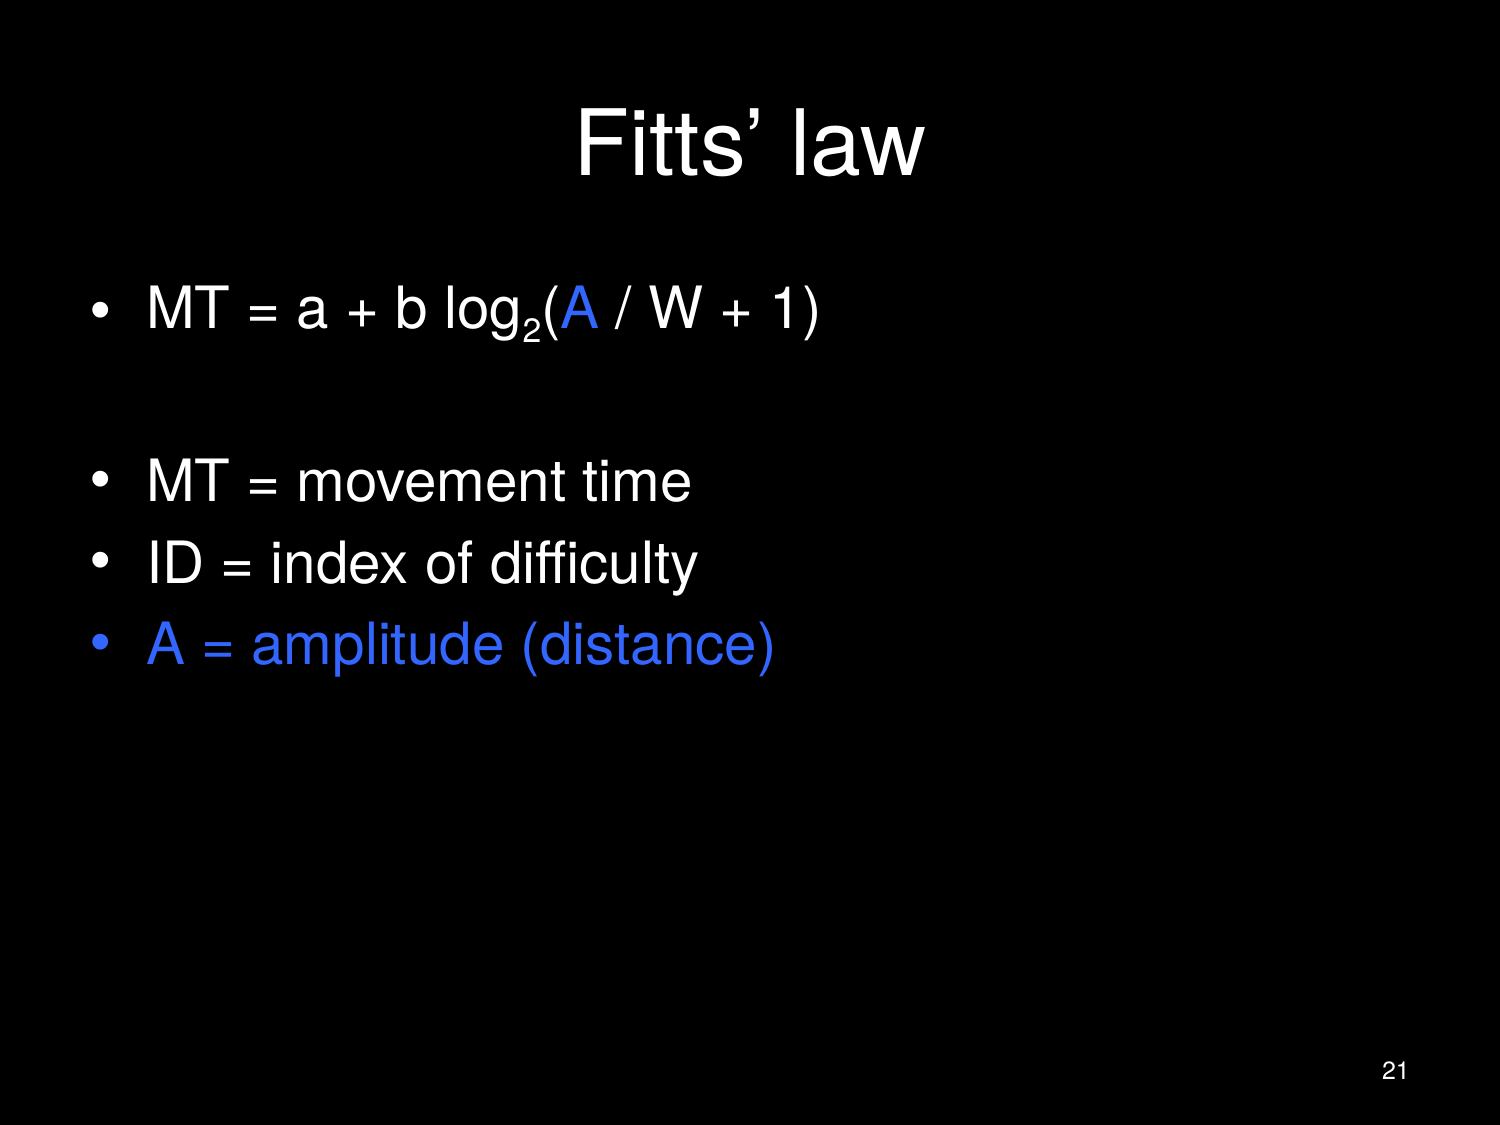

# Fitts’ law
MT = a + b log2(A / W + 1)

MT = movement time
ID = index of difficulty
A = amplitude (distance)
21